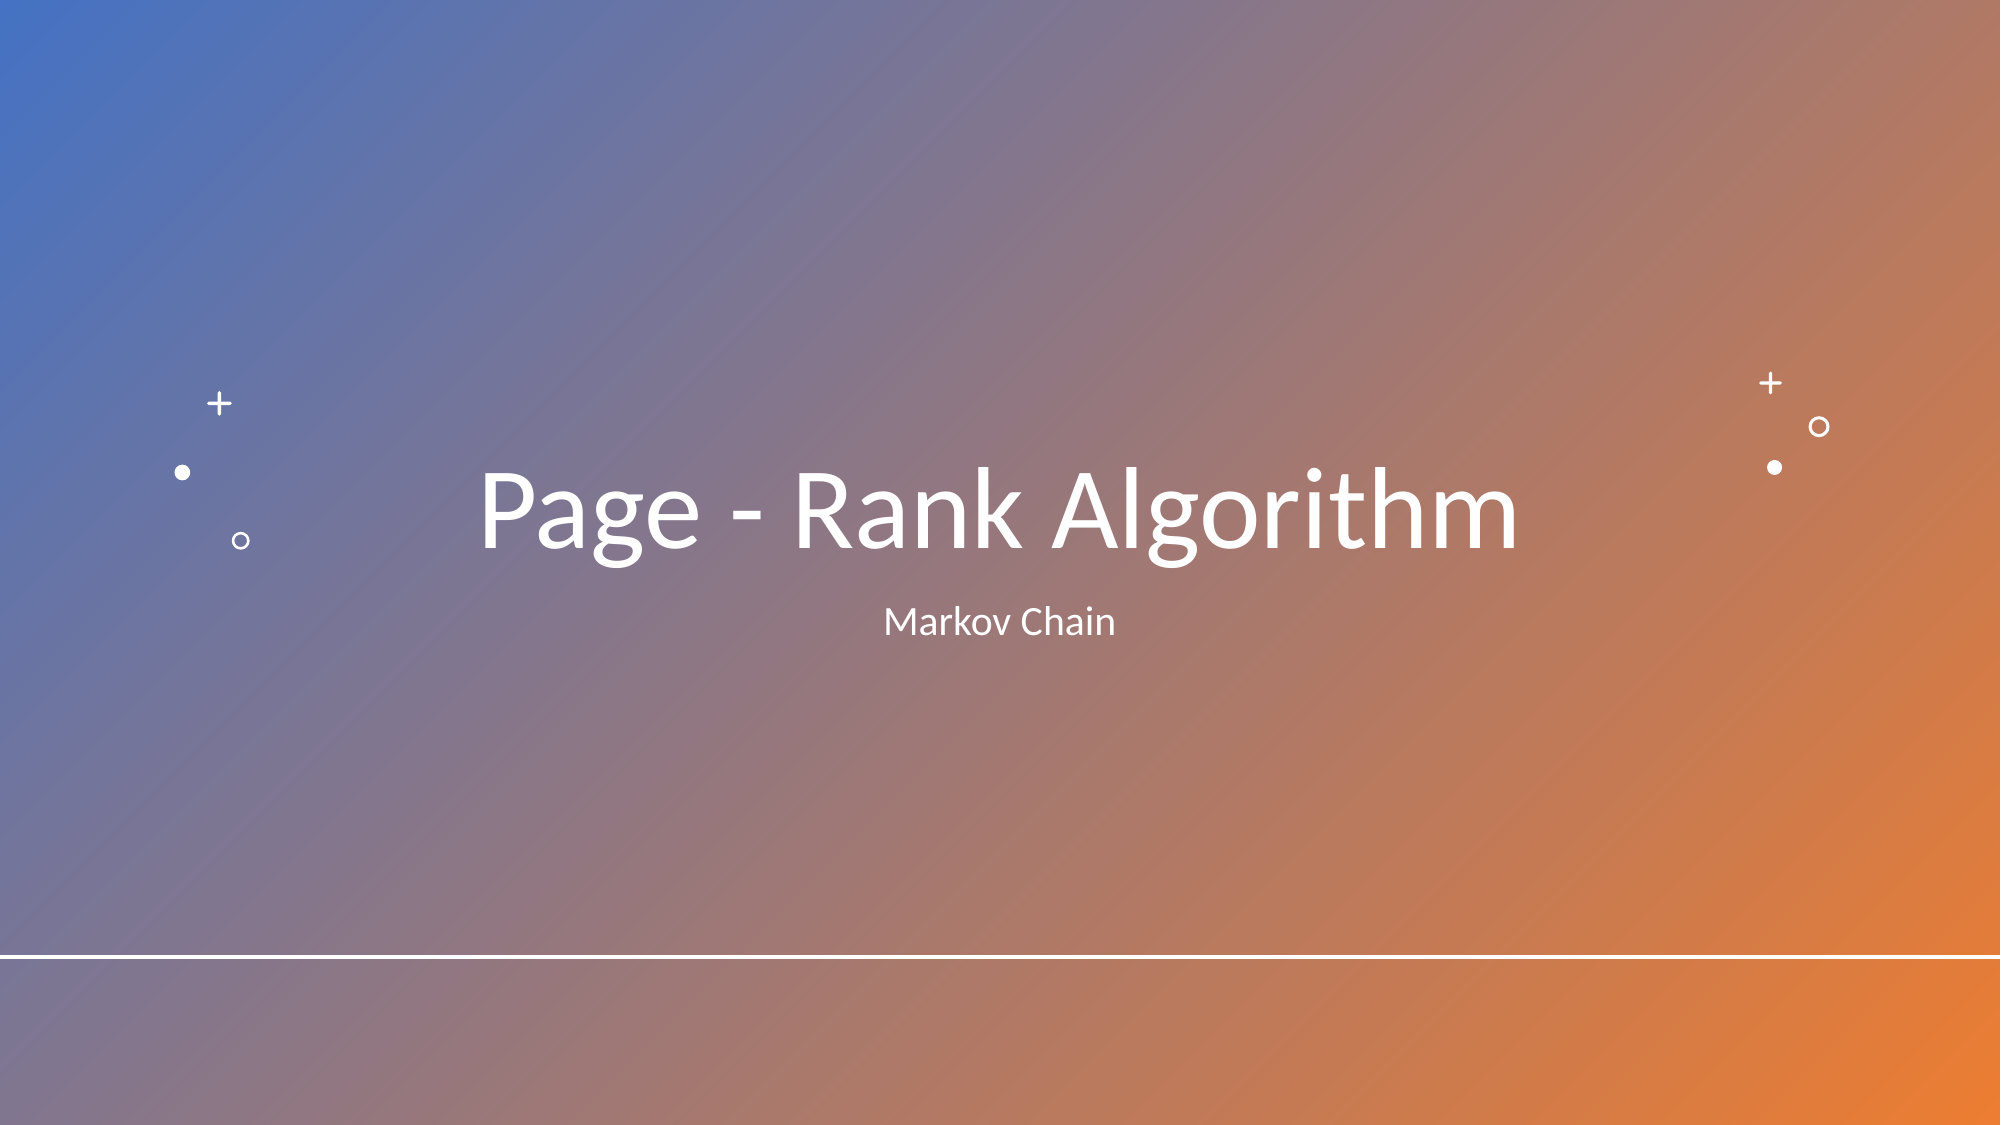

# Page - Rank Algorithm

Markov Chain